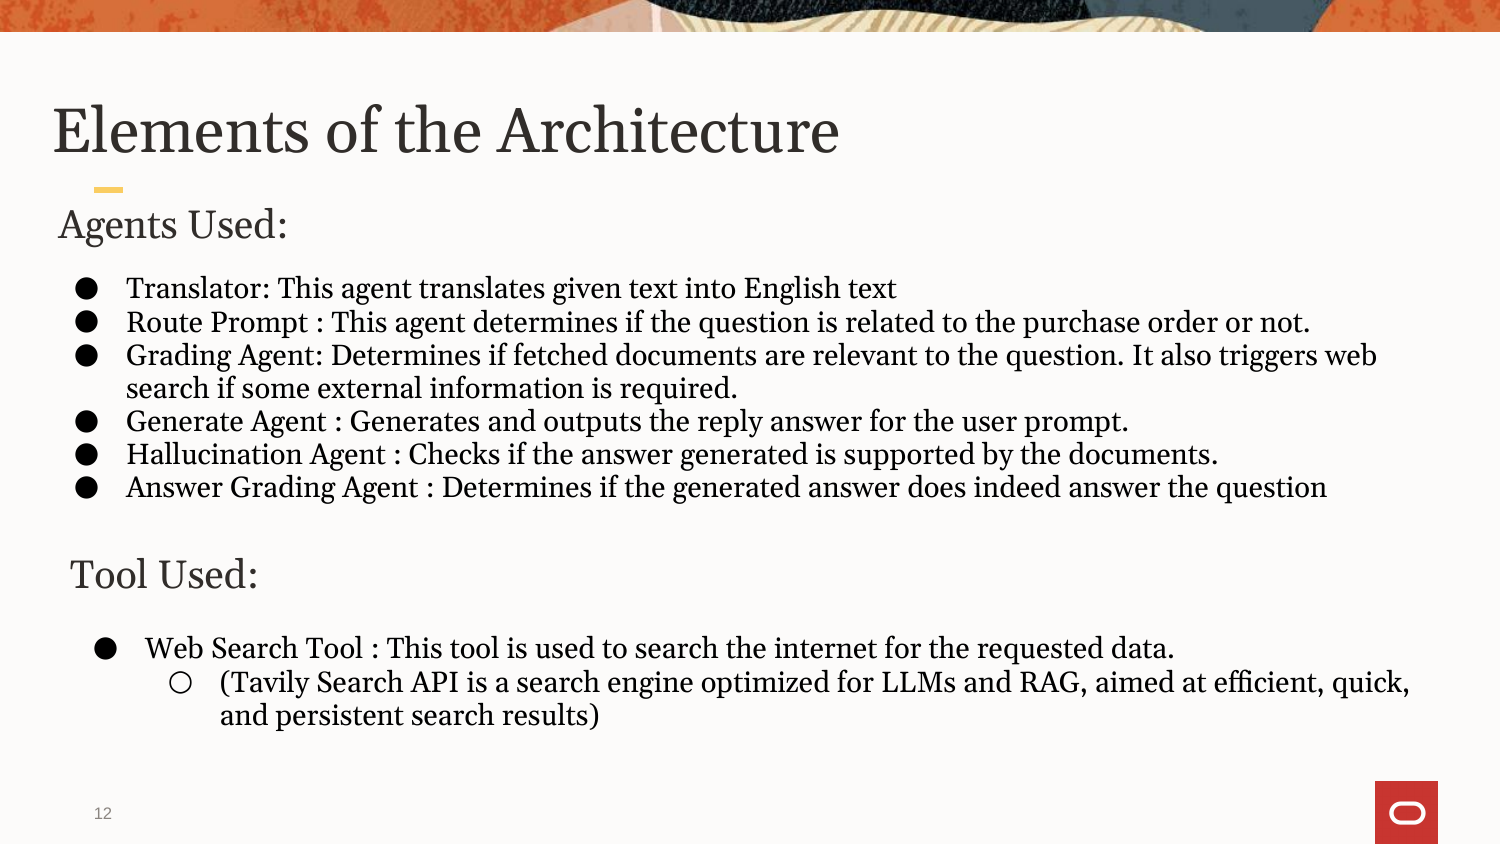

# Elements of the Architecture
Agents Used:
Translator: This agent translates given text into English text
Route Prompt : This agent determines if the question is related to the purchase order or not.
Grading Agent: Determines if fetched documents are relevant to the question. It also triggers web search if some external information is required.
Generate Agent : Generates and outputs the reply answer for the user prompt.
Hallucination Agent : Checks if the answer generated is supported by the documents.
Answer Grading Agent : Determines if the generated answer does indeed answer the question

Tool Used:

Web Search Tool : This tool is used to search the internet for the requested data.
(Tavily Search API is a search engine optimized for LLMs and RAG, aimed at efficient, quick, and persistent search results)
12